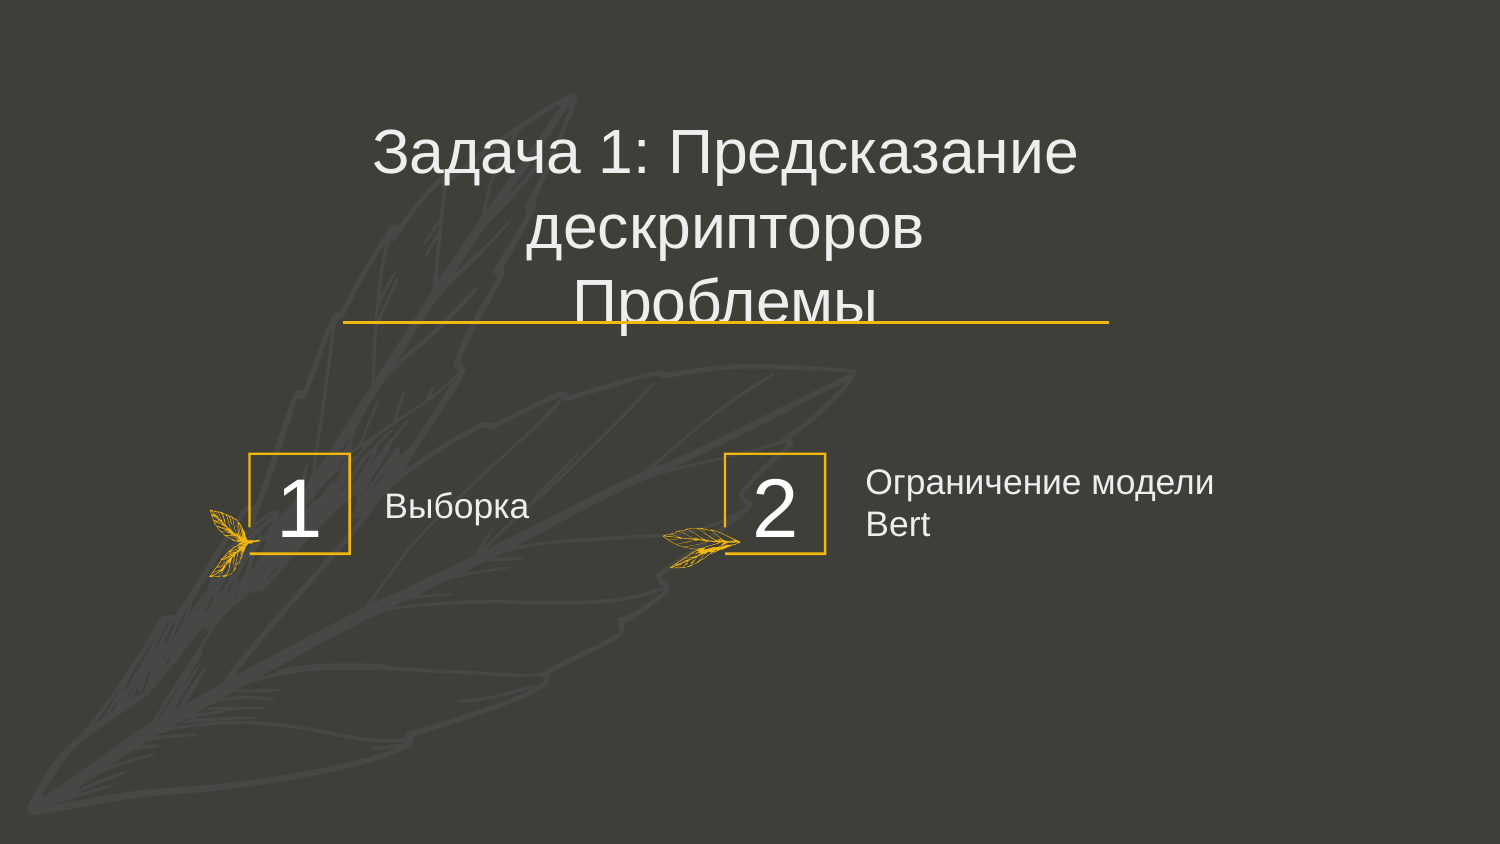

# Задача 1: Предсказание дескрипторов
Проблемы

Выборка
Ограничение модели Bert

2
1